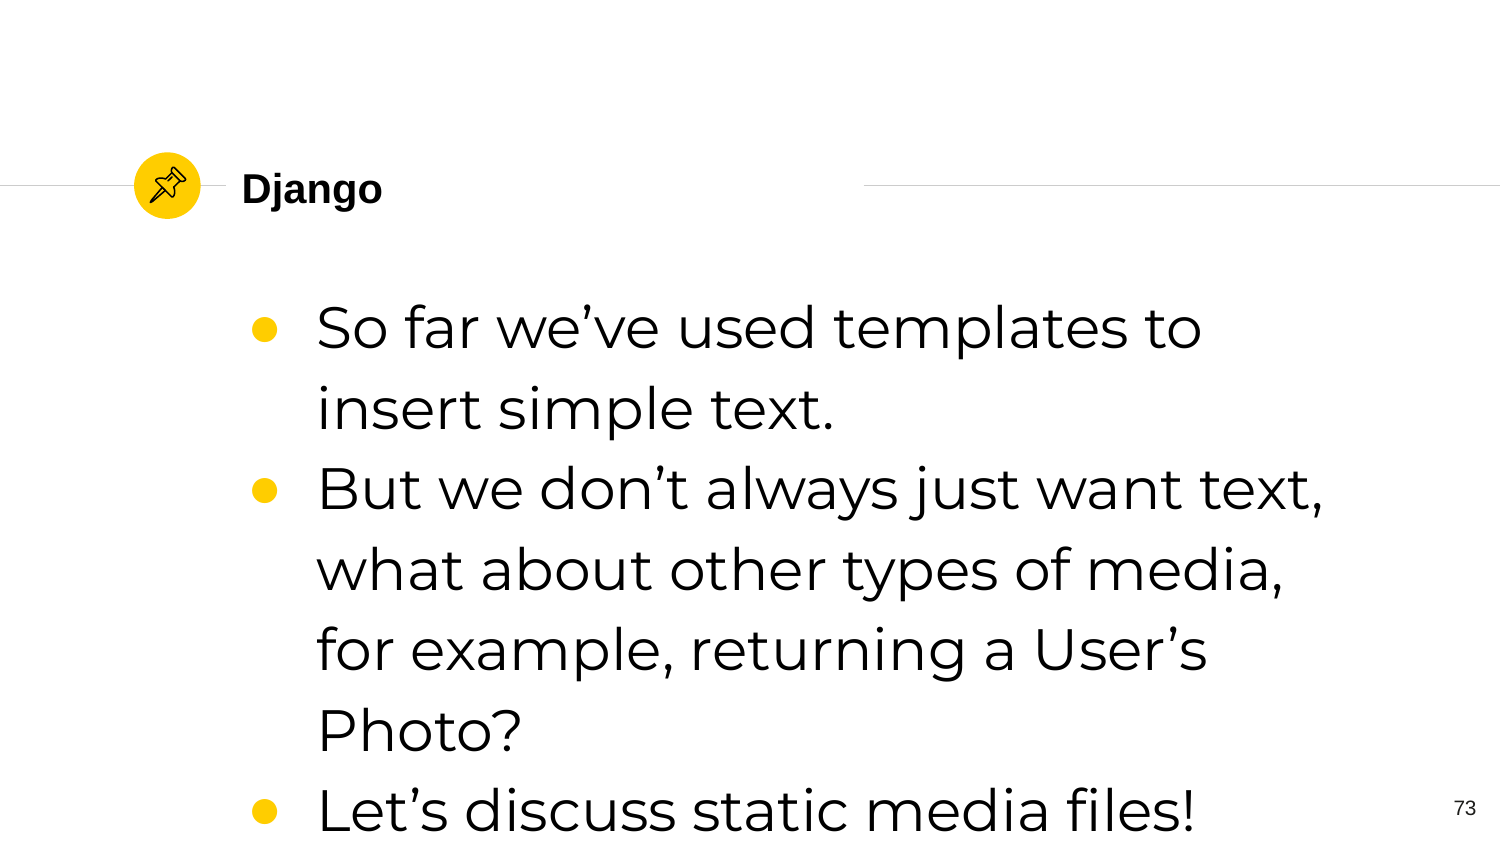

# Django

So far we’ve used templates to insert simple text.
But we don’t always just want text, what about other types of media, for example, returning a User’s Photo?
Let’s discuss static media files!
73